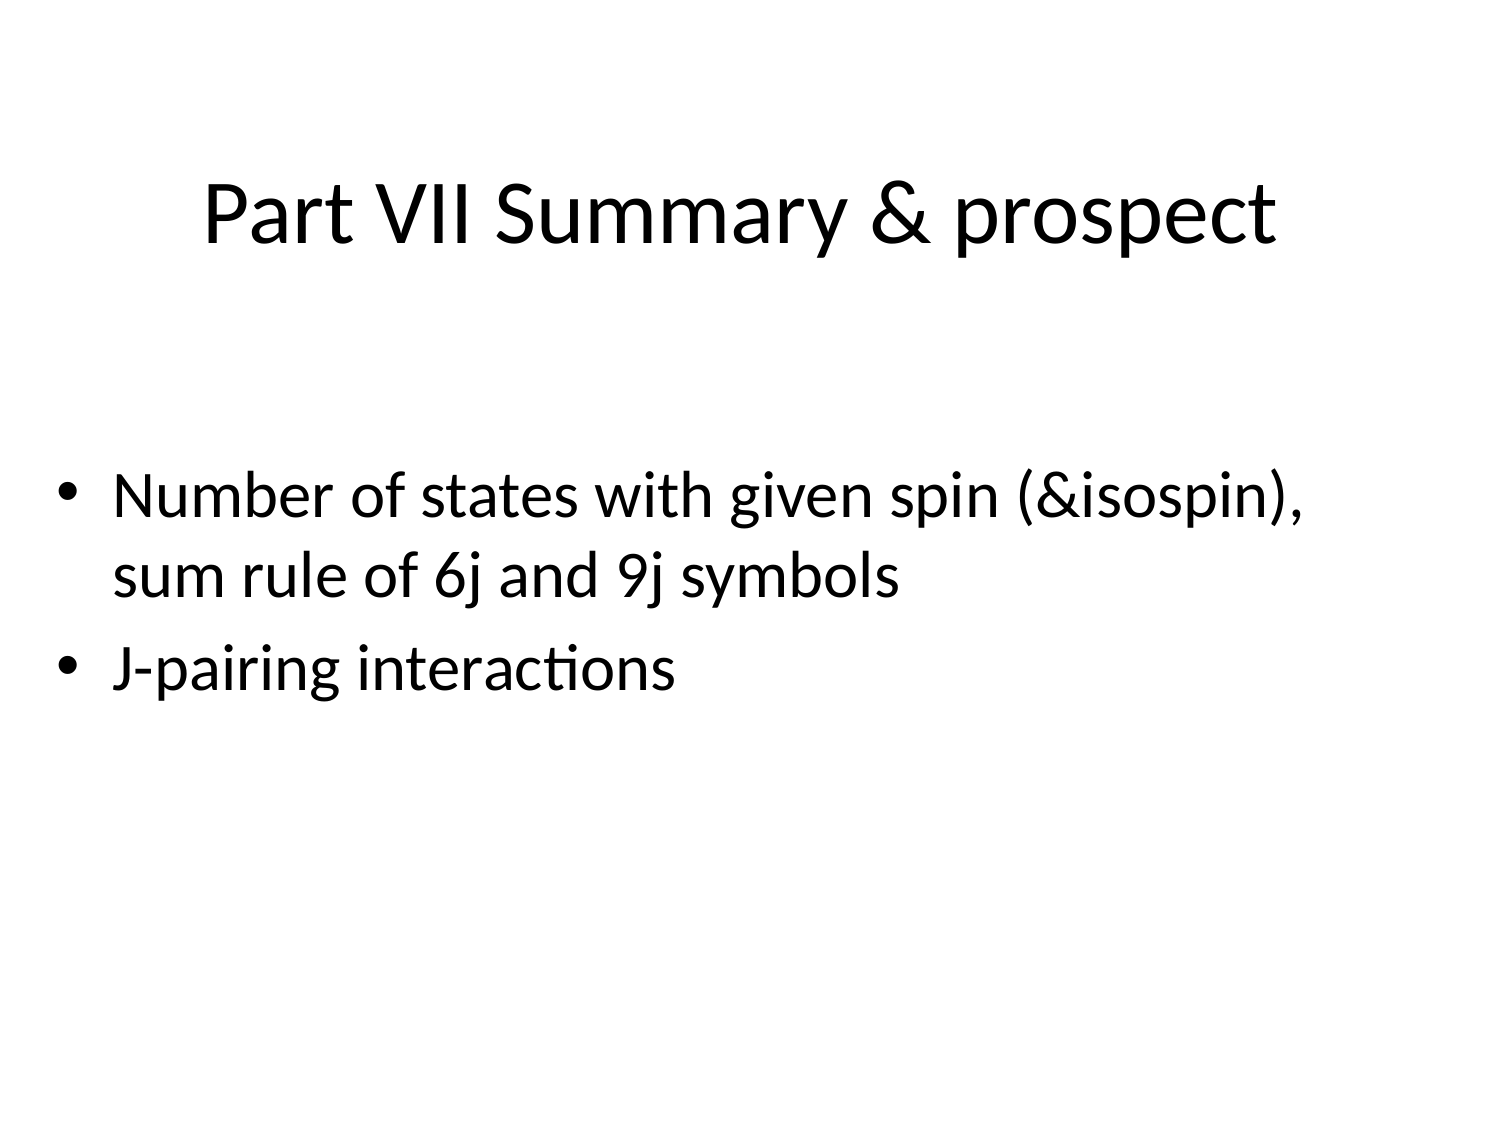

# Part VII Summary & prospect

Number of states with given spin (&isospin), sum rule of 6j and 9j symbols
J-pairing interactions